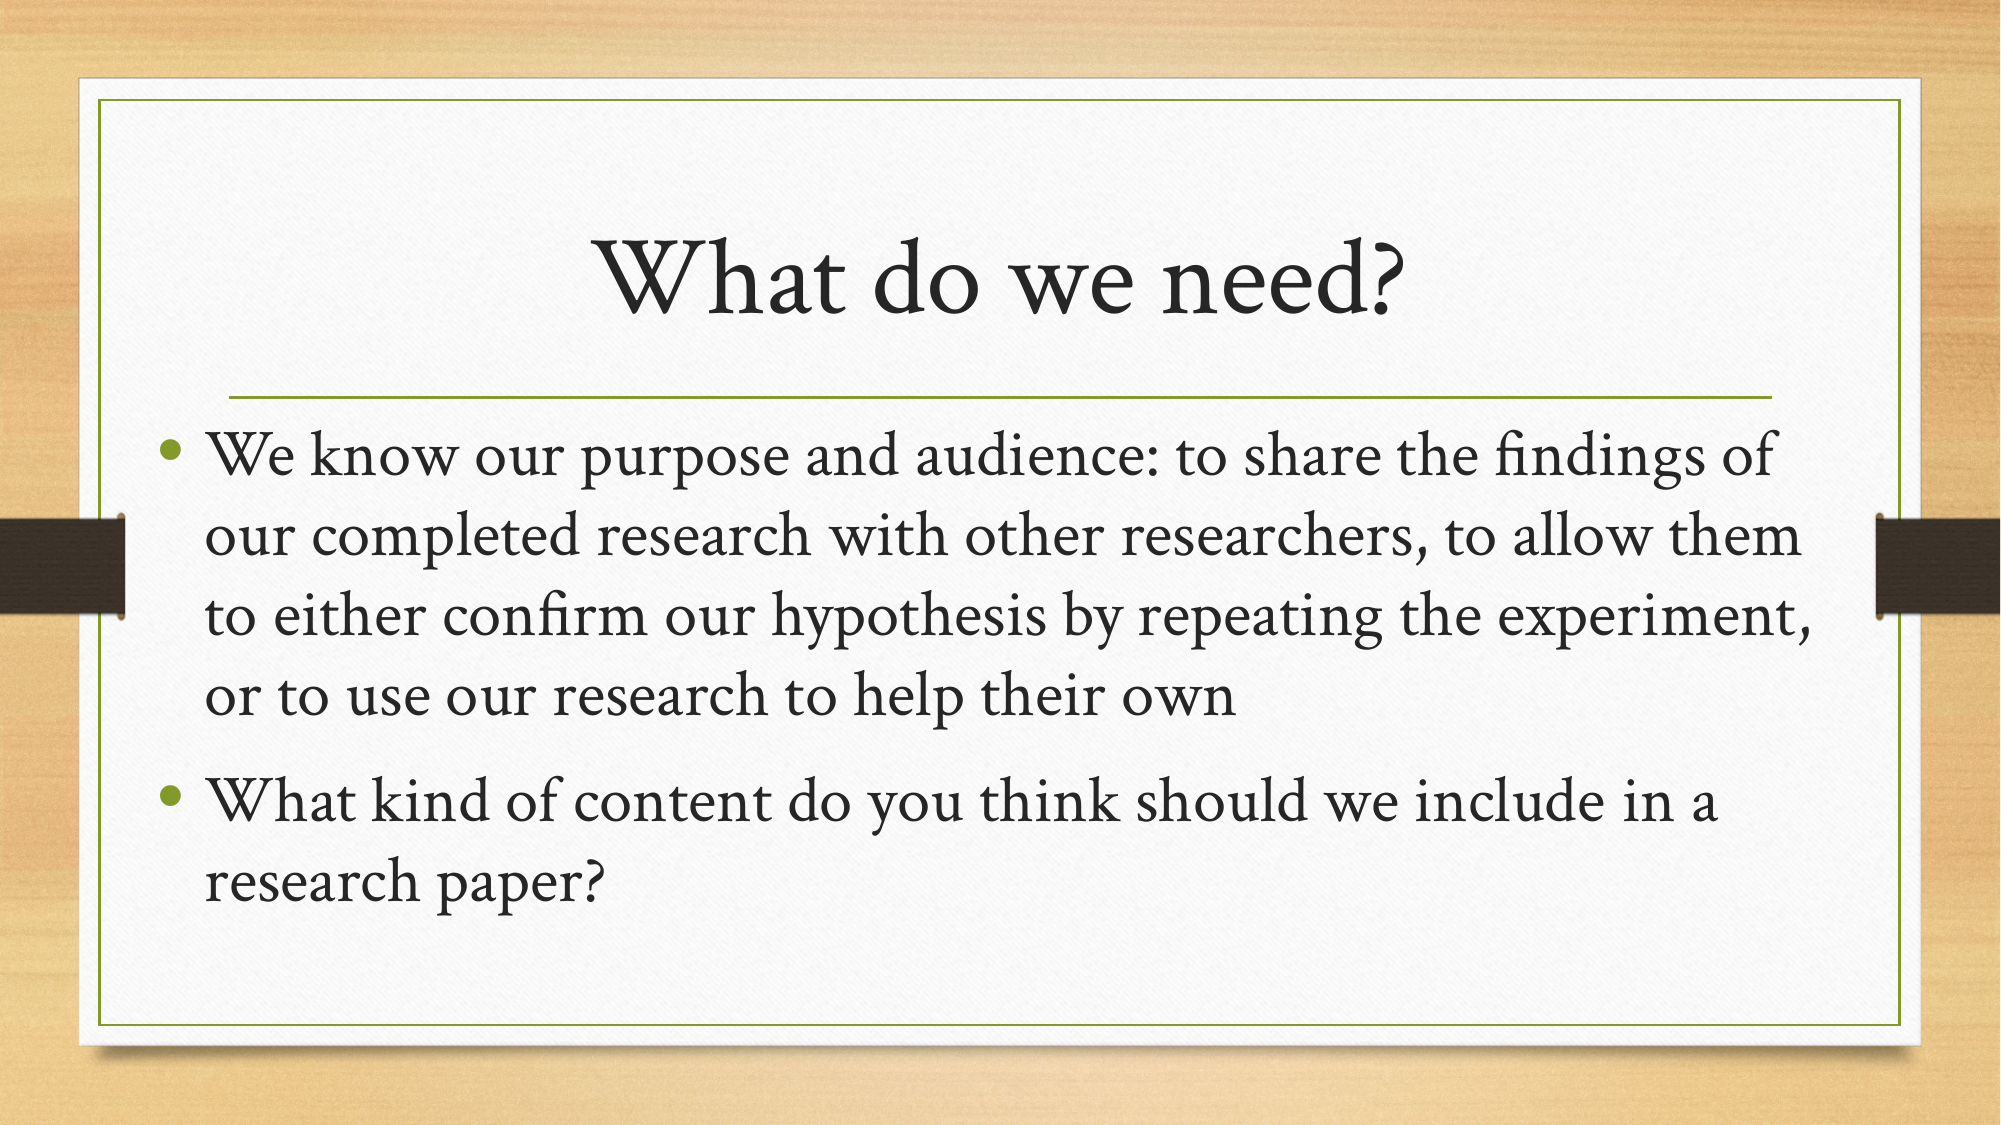

# What do we need?
We know our purpose and audience: to share the findings of our completed research with other researchers, to allow them to either confirm our hypothesis by repeating the experiment, or to use our research to help their own
What kind of content do you think should we include in a research paper?